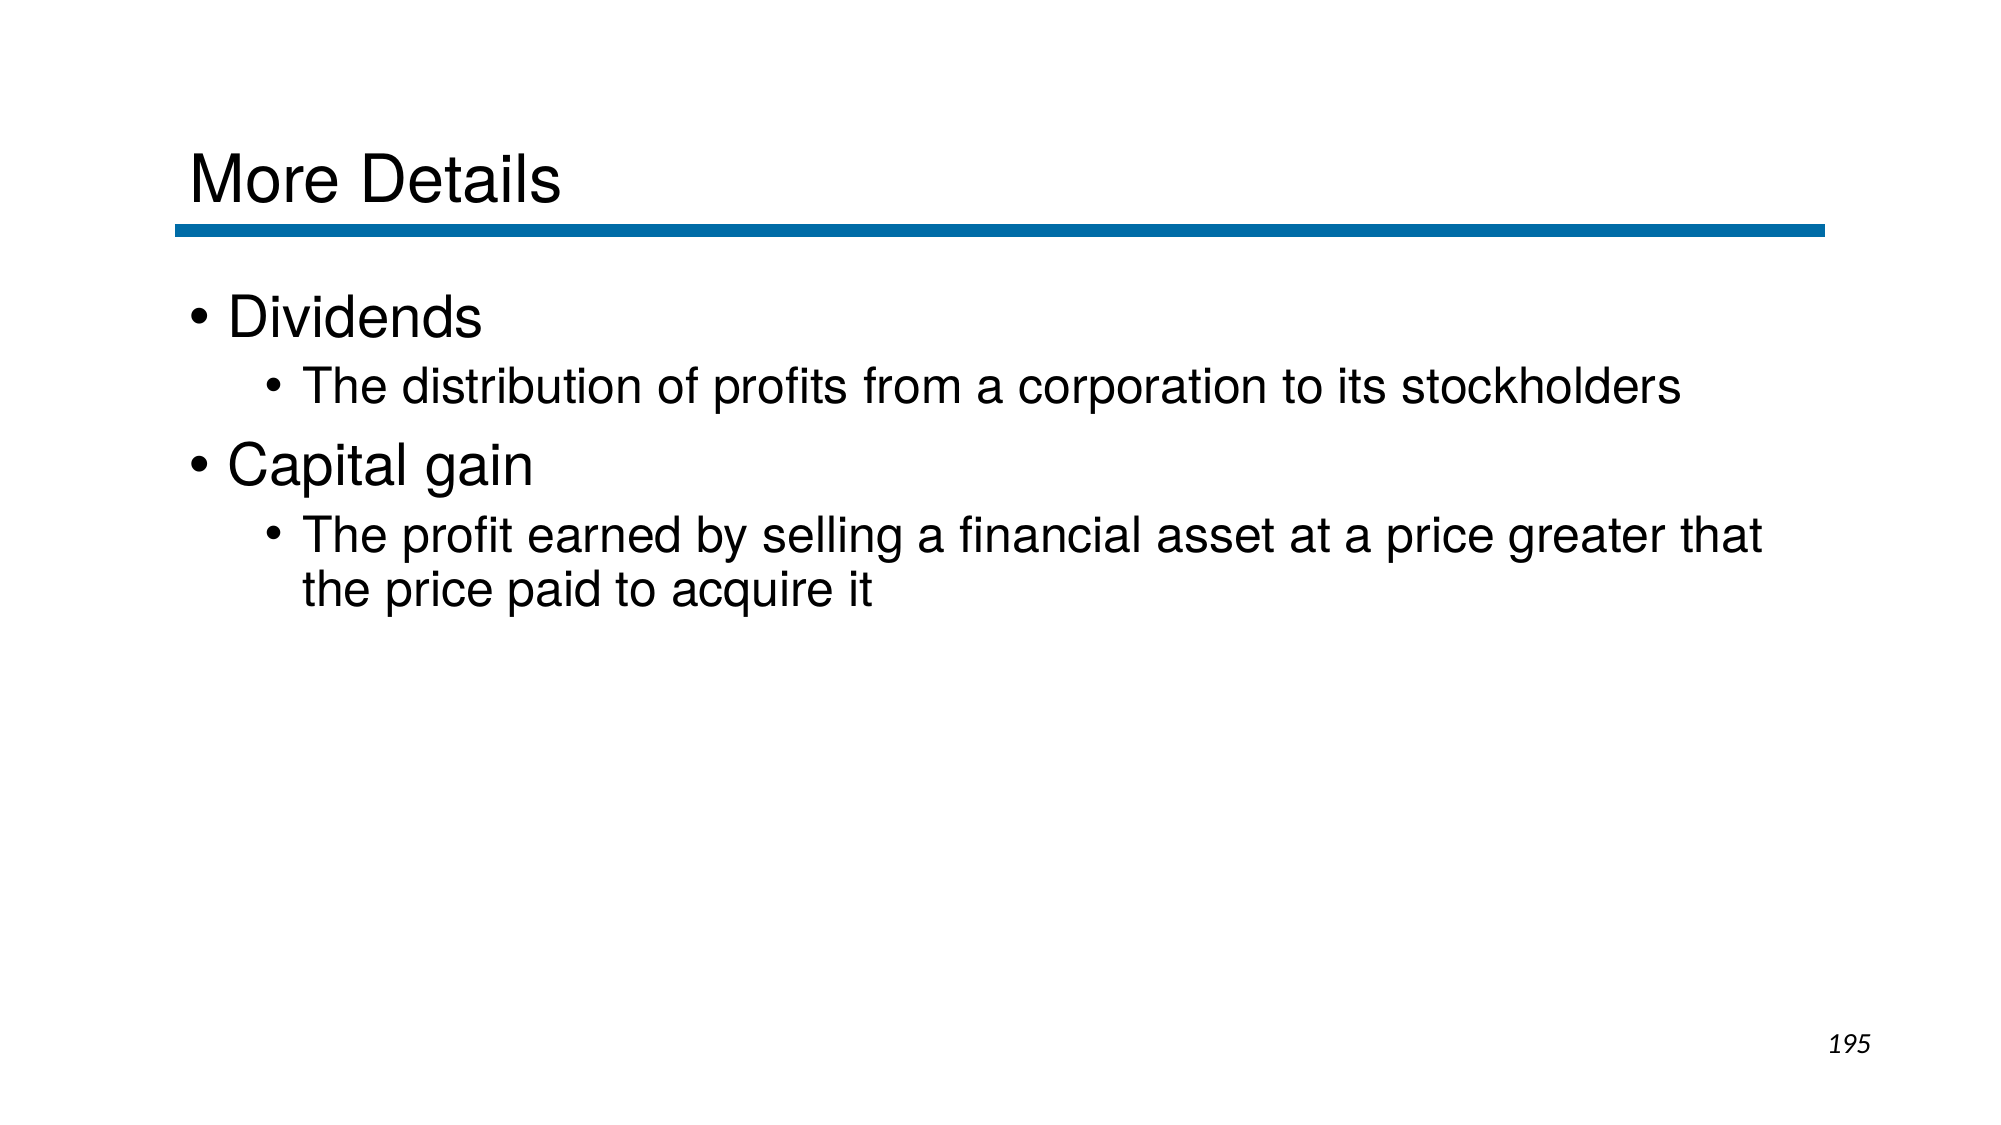

# More Details
Dividends
The distribution of profits from a corporation to its stockholders
Capital gain
The profit earned by selling a financial asset at a price greater that the price paid to acquire it